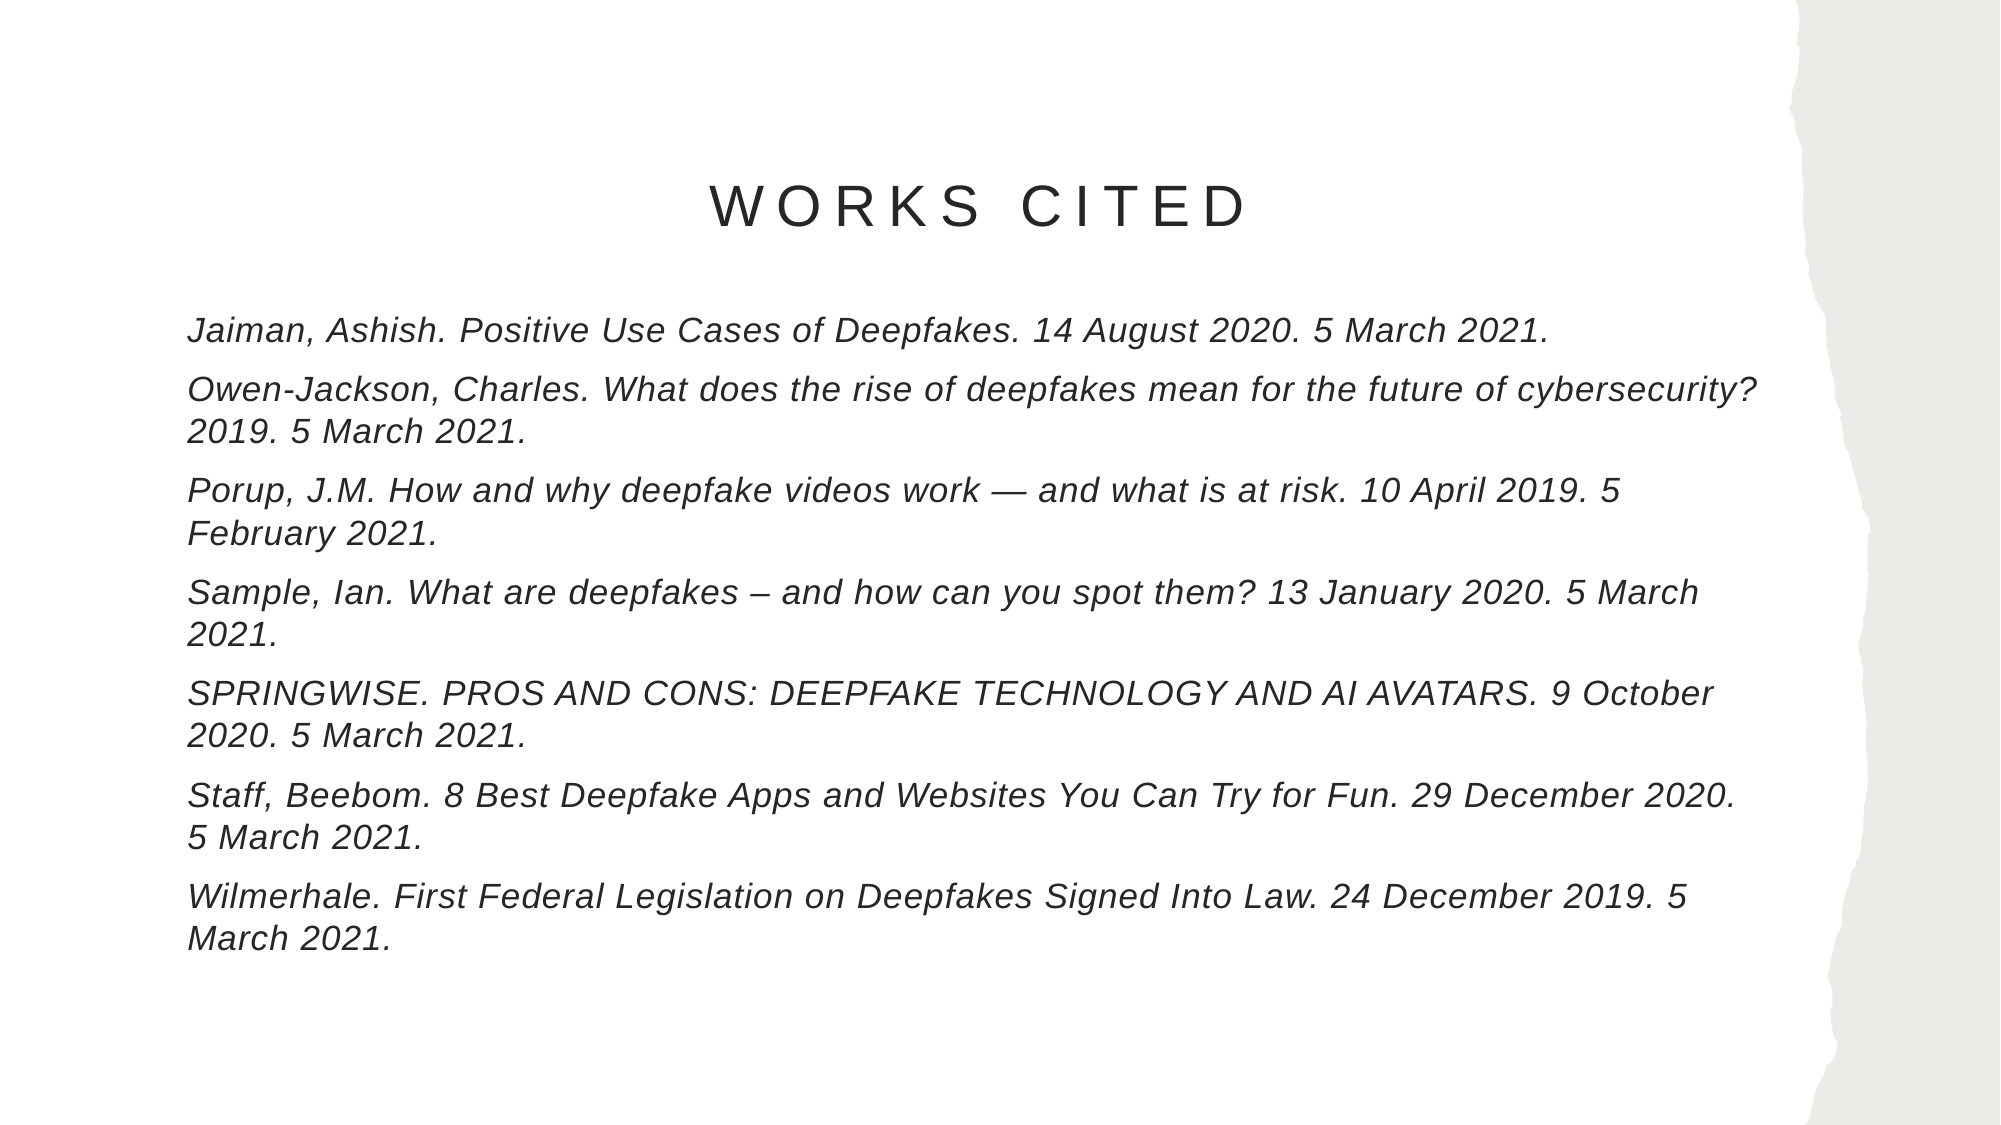

# Works cited
Jaiman, Ashish. Positive Use Cases of Deepfakes. 14 August 2020. 5 March 2021.
Owen-Jackson, Charles. What does the rise of deepfakes mean for the future of cybersecurity? 2019. 5 March 2021.
Porup, J.M. How and why deepfake videos work — and what is at risk. 10 April 2019. 5 February 2021.
Sample, Ian. What are deepfakes – and how can you spot them? 13 January 2020. 5 March 2021.
SPRINGWISE. PROS AND CONS: DEEPFAKE TECHNOLOGY AND AI AVATARS. 9 October 2020. 5 March 2021.
Staff, Beebom. 8 Best Deepfake Apps and Websites You Can Try for Fun. 29 December 2020. 5 March 2021.
Wilmerhale. First Federal Legislation on Deepfakes Signed Into Law. 24 December 2019. 5 March 2021.